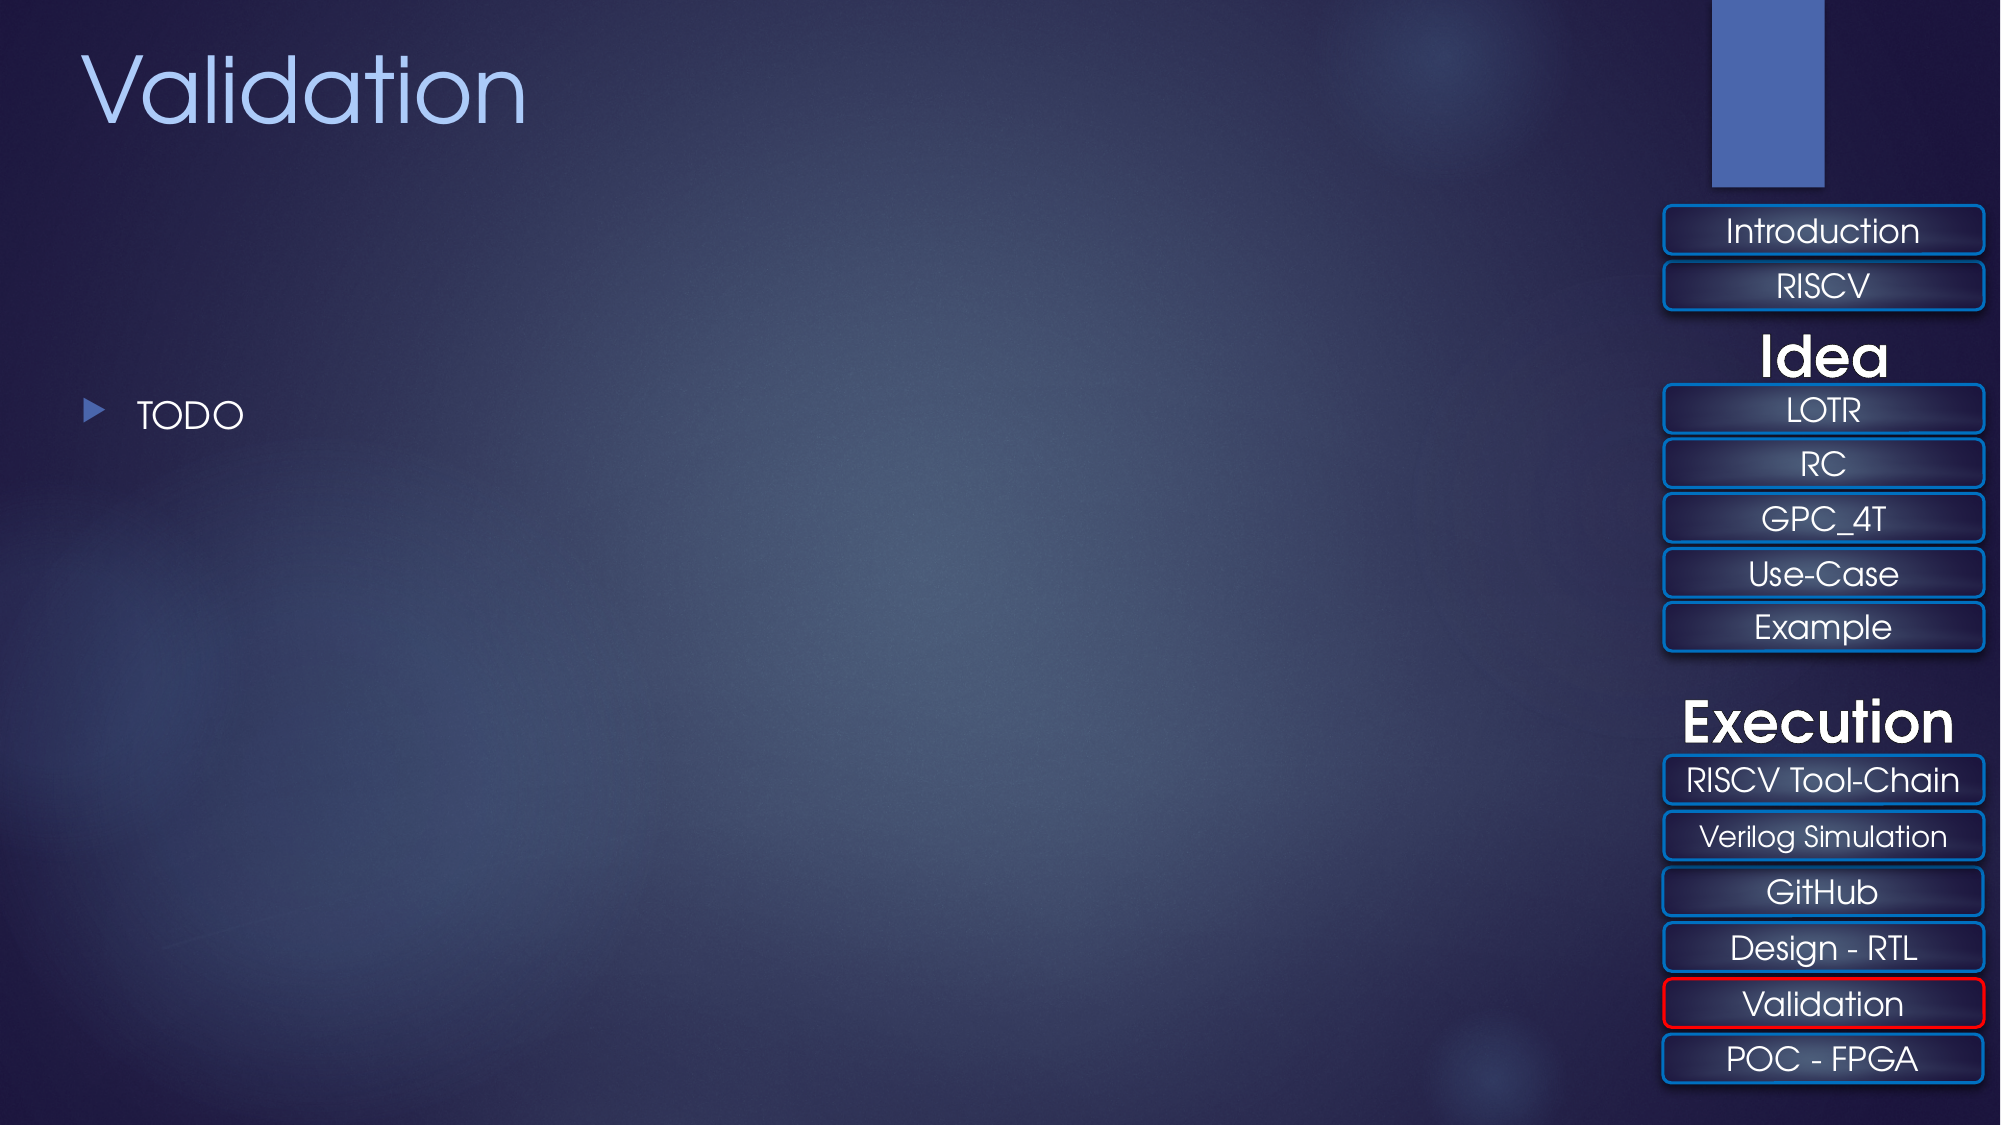

# Validation
Introduction
RISCV
Idea
TODO
LOTR
RC
GPC_4T
Use-Case
Example
Execution
RISCV Tool-Chain
Verilog Simulation
GitHub
Design - RTL
Validation
POC - FPGA